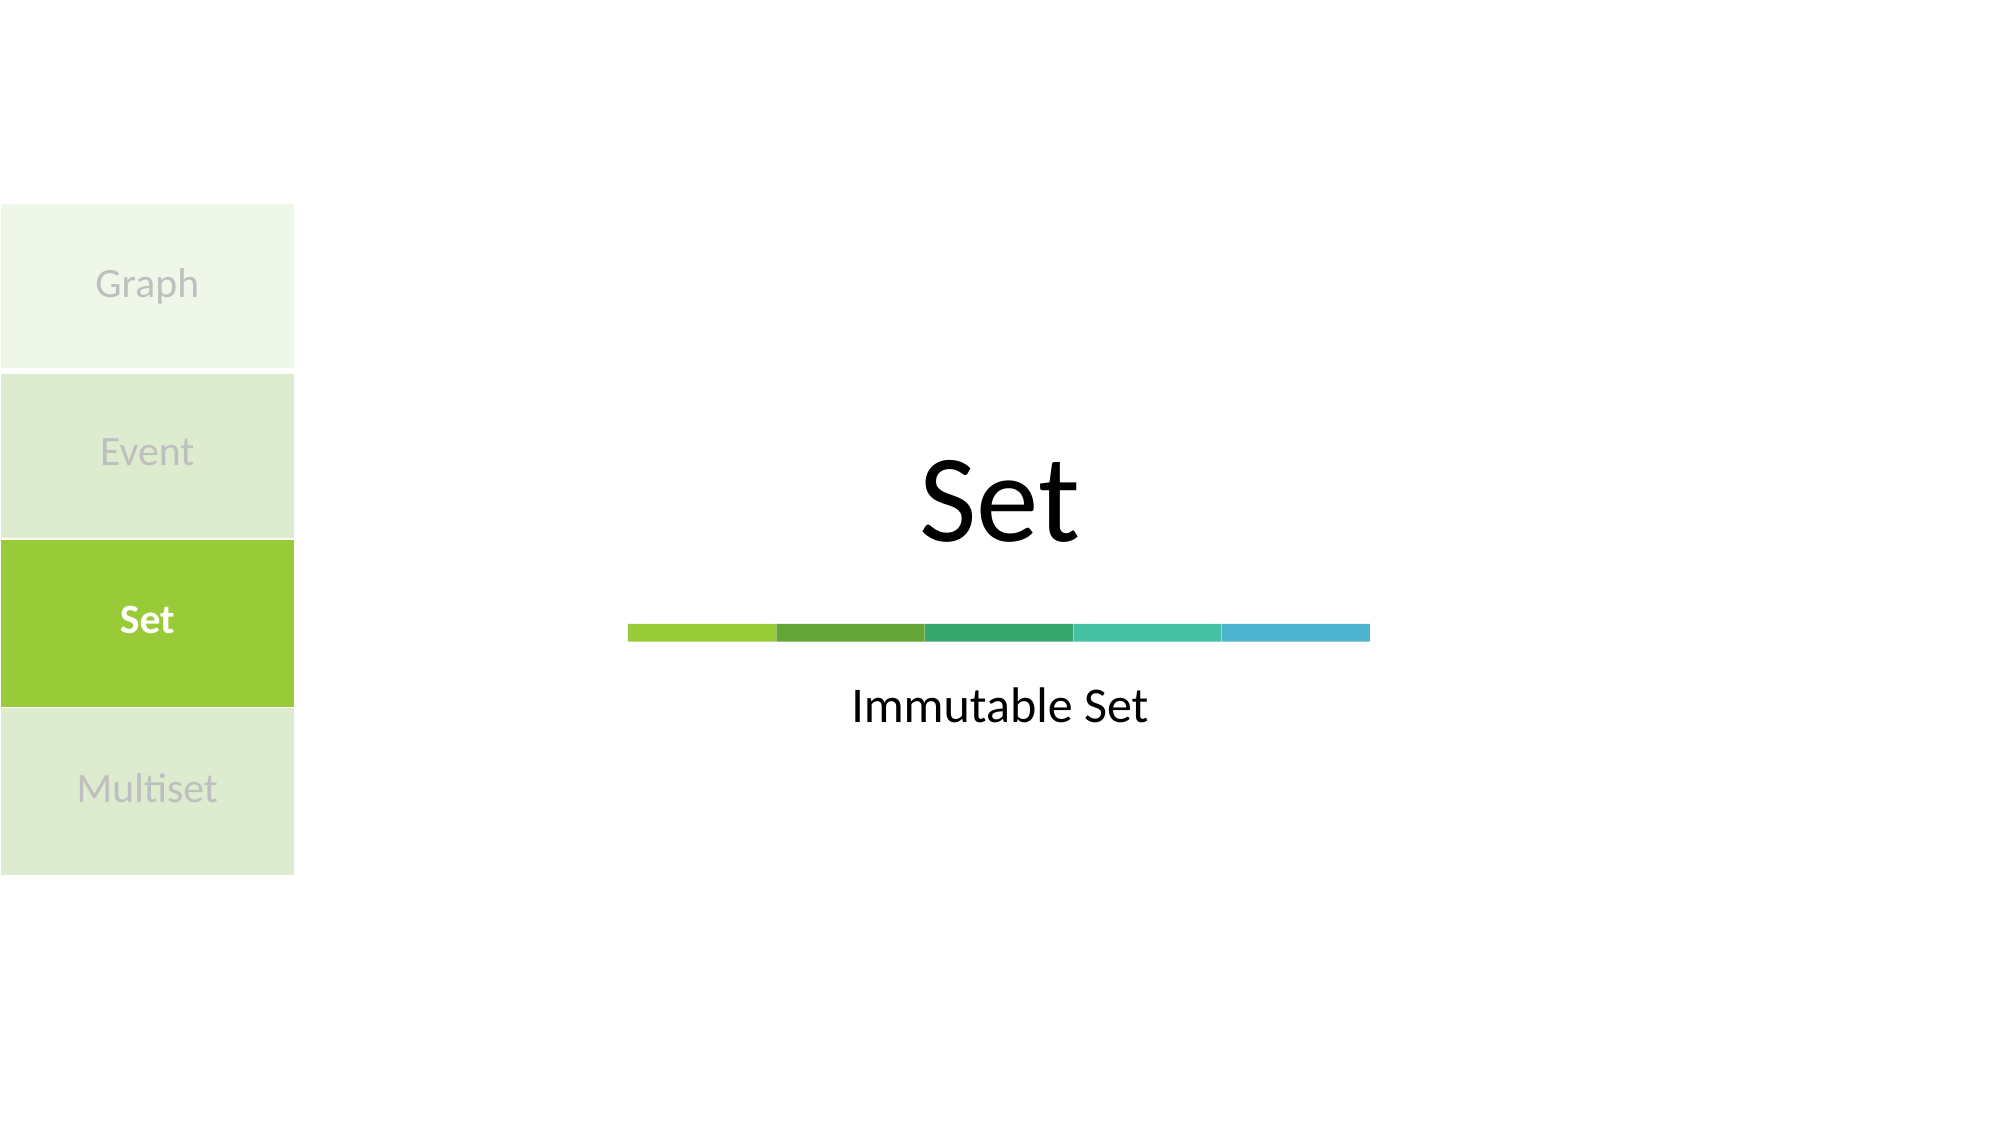

# Set
| Graph |
| --- |
| Event |
| Set |
| Multiset |

Immutable Set